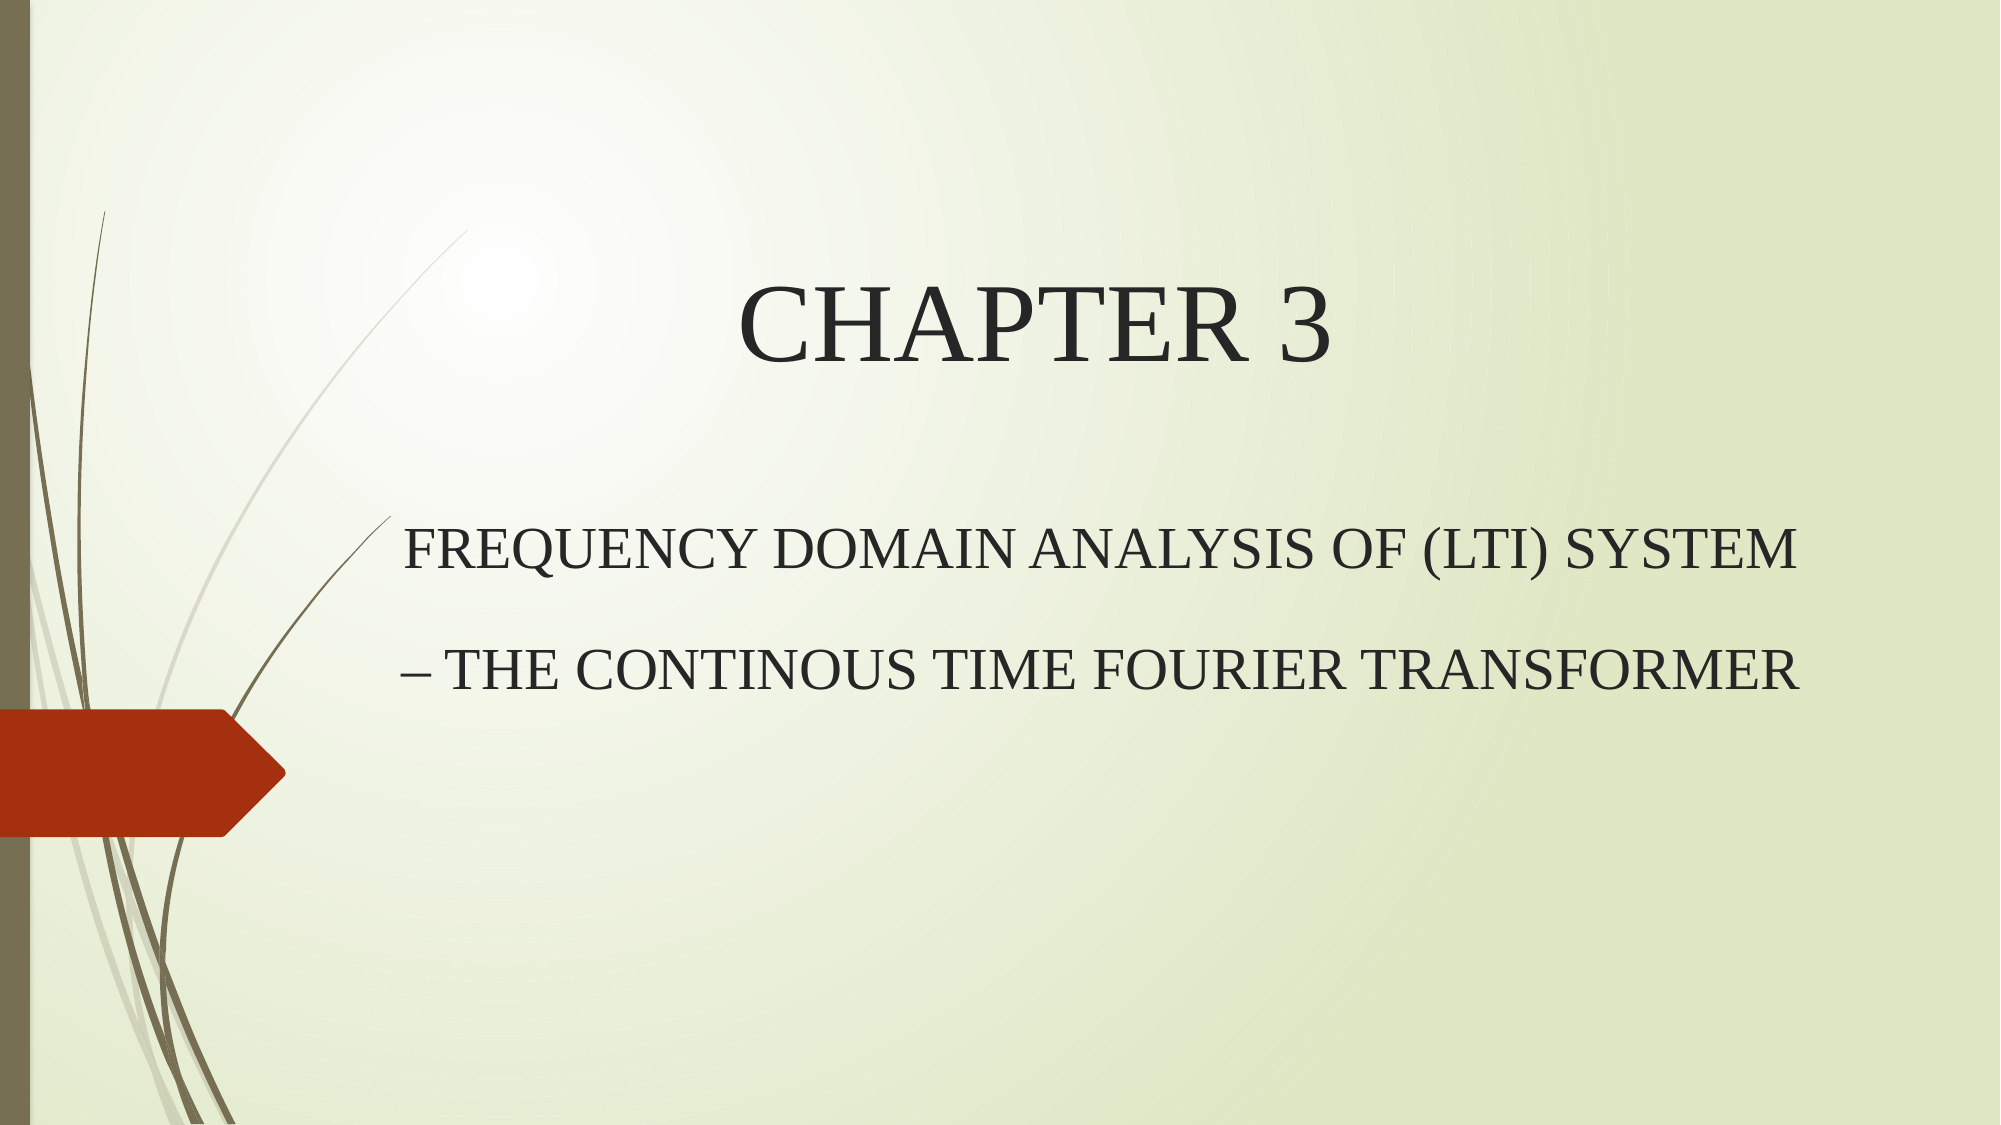

# CHAPTER 3
FREQUENCY DOMAIN ANALYSIS OF (LTI) SYSTEM – THE CONTINOUS TIME FOURIER TRANSFORMER